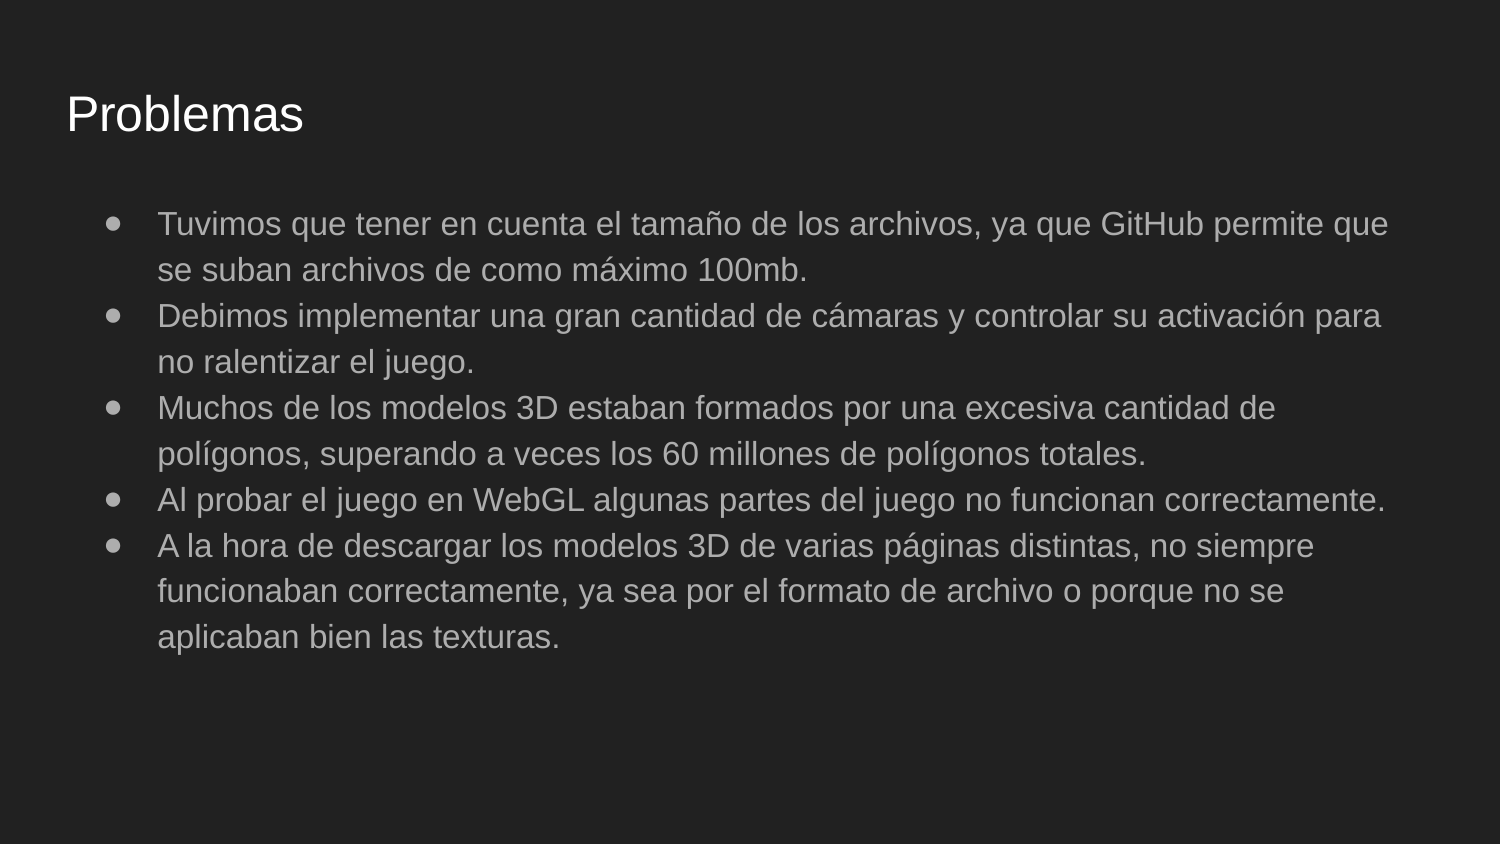

# Problemas
Tuvimos que tener en cuenta el tamaño de los archivos, ya que GitHub permite que se suban archivos de como máximo 100mb.
Debimos implementar una gran cantidad de cámaras y controlar su activación para no ralentizar el juego.
Muchos de los modelos 3D estaban formados por una excesiva cantidad de polígonos, superando a veces los 60 millones de polígonos totales.
Al probar el juego en WebGL algunas partes del juego no funcionan correctamente.
A la hora de descargar los modelos 3D de varias páginas distintas, no siempre funcionaban correctamente, ya sea por el formato de archivo o porque no se aplicaban bien las texturas.